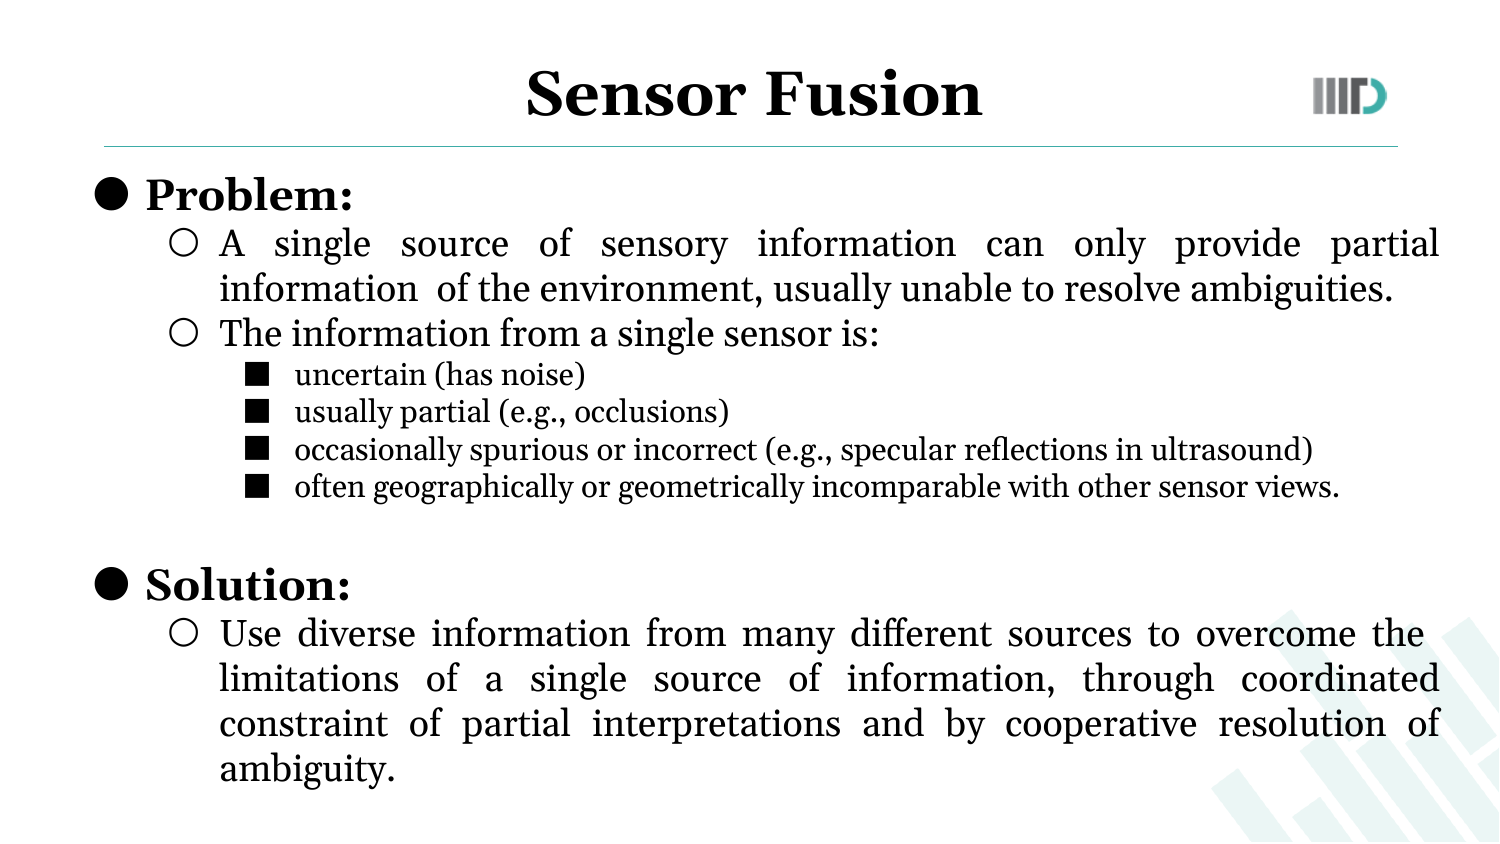

Sensor Fusion

Problem:
A single source of sensory information can only provide partial information  of the environment, usually unable to resolve ambiguities.
The information from a single sensor is:
uncertain (has noise)
usually partial (e.g., occlusions)
occasionally spurious or incorrect (e.g., specular reflections in ultrasound)
often geographically or geometrically incomparable with other sensor views.

Solution:
Use diverse information from many different sources to overcome the  limitations of a single source of information, through coordinated constraint of partial interpretations and by cooperative resolution of ambiguity.